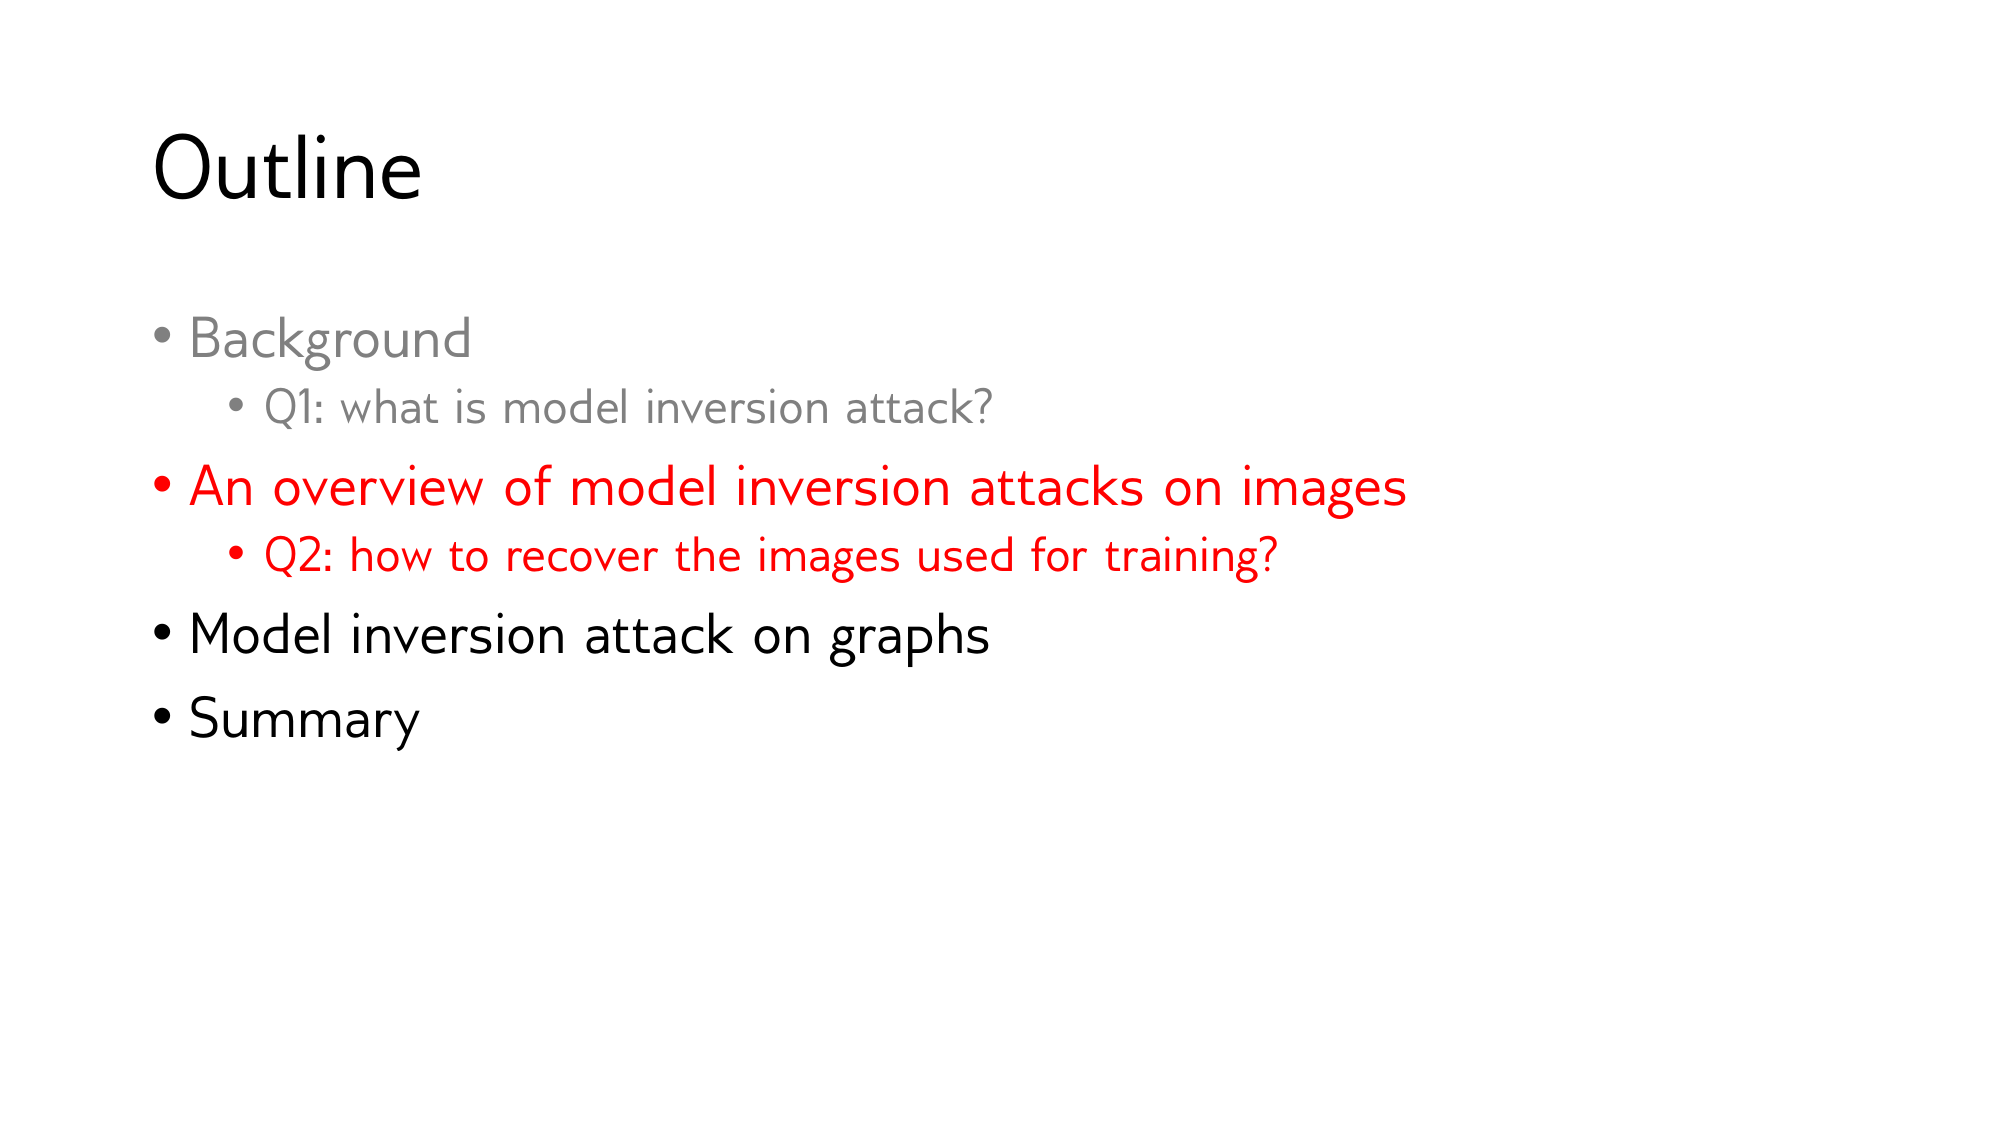

# Outline
Background
Q1: what is model inversion attack?
An overview of model inversion attacks on images
Q2: how to recover the images used for training?
Model inversion attack on graphs
Summary